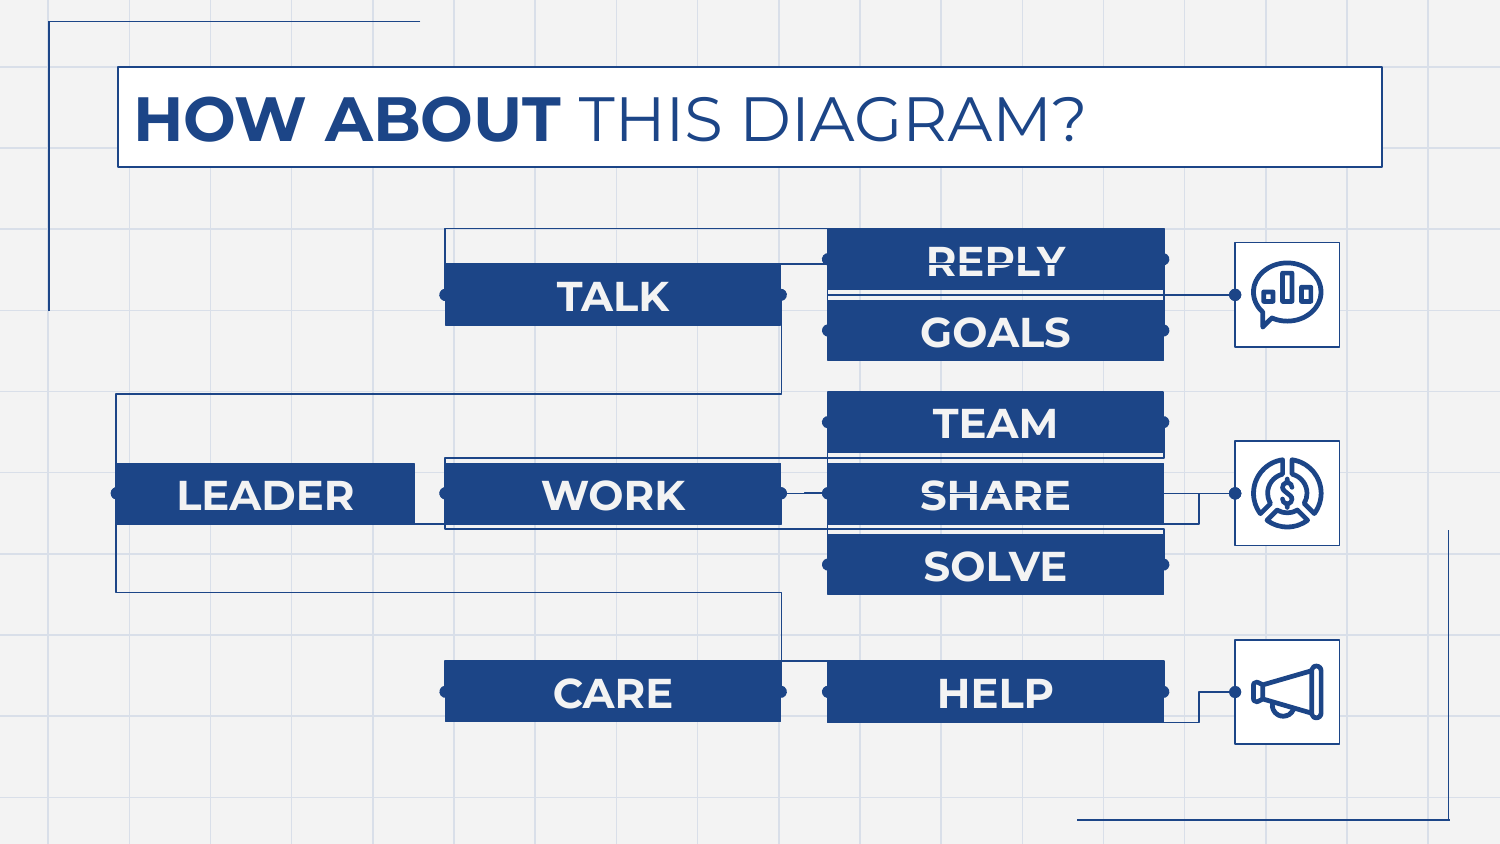

# HOW ABOUT THIS DIAGRAM?
REPLY

TALK
GOALS
TEAM

LEADER
WORK
SHARE
SOLVE

CARE
HELP